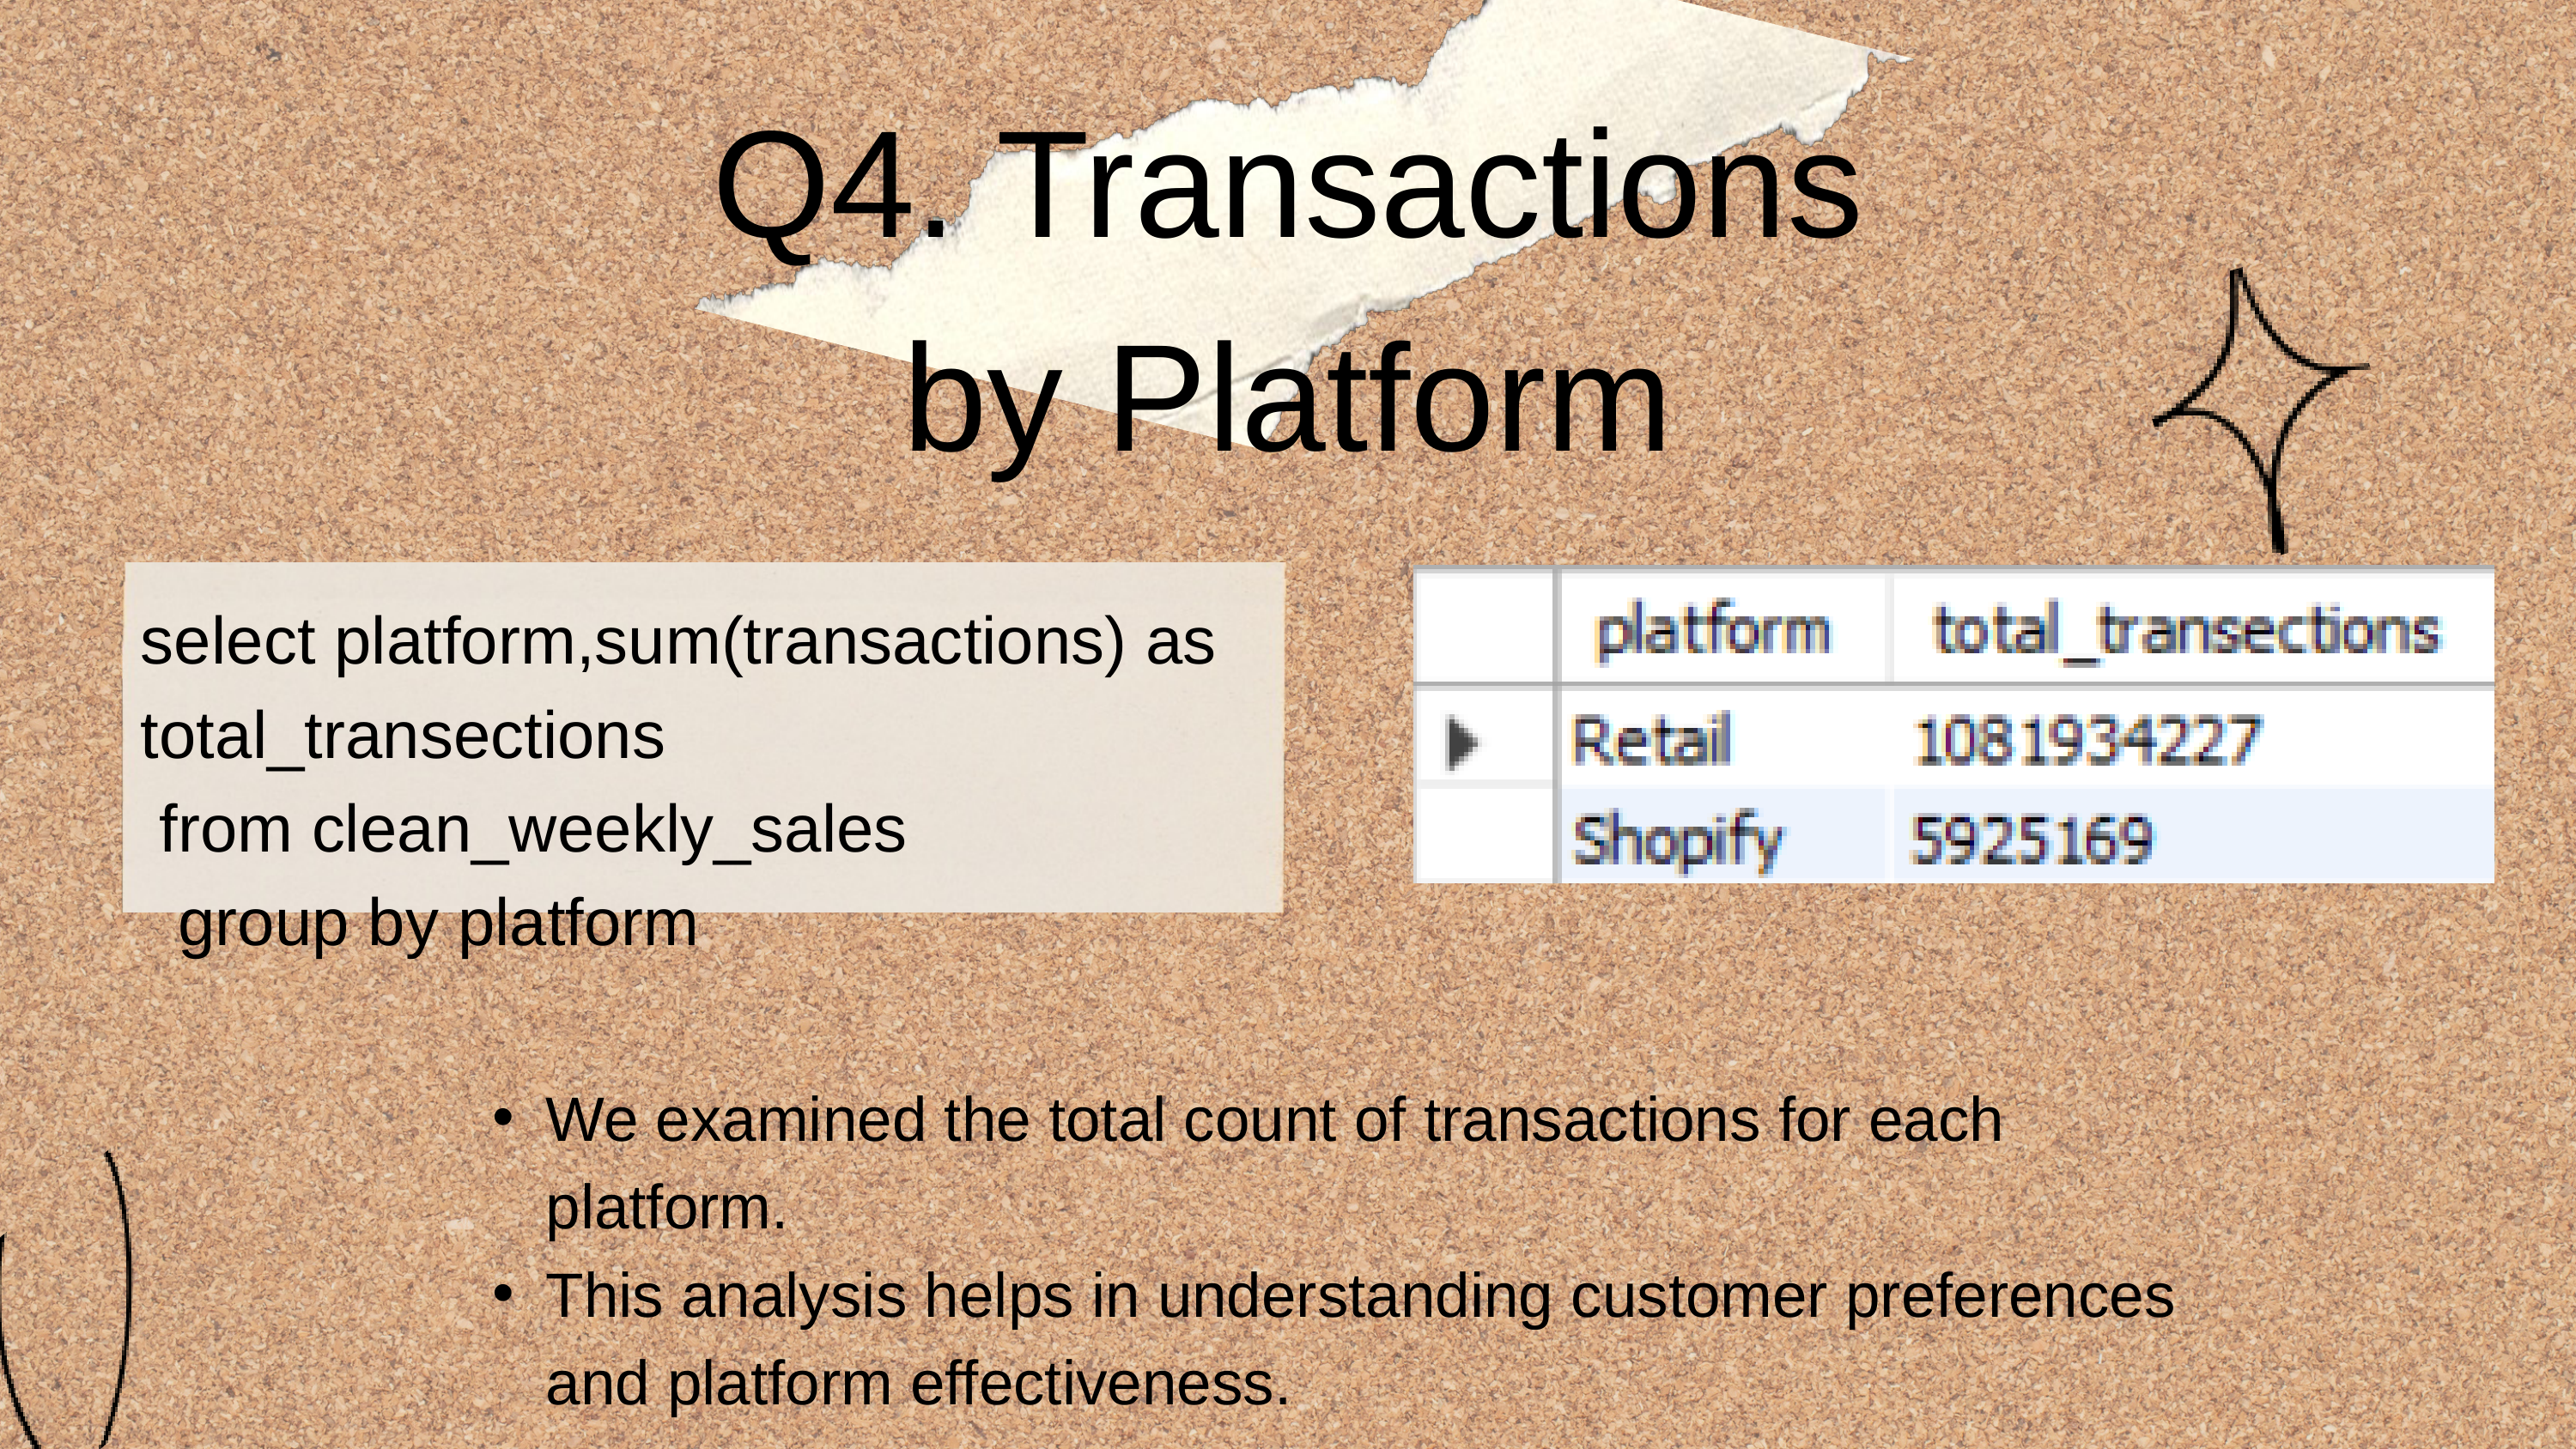

Q4. Transactions by Platform

select platform,sum(transactions) as total_transections
 from clean_weekly_sales
  group by platform
We examined the total count of transactions for each platform.
This analysis helps in understanding customer preferences and platform effectiveness.